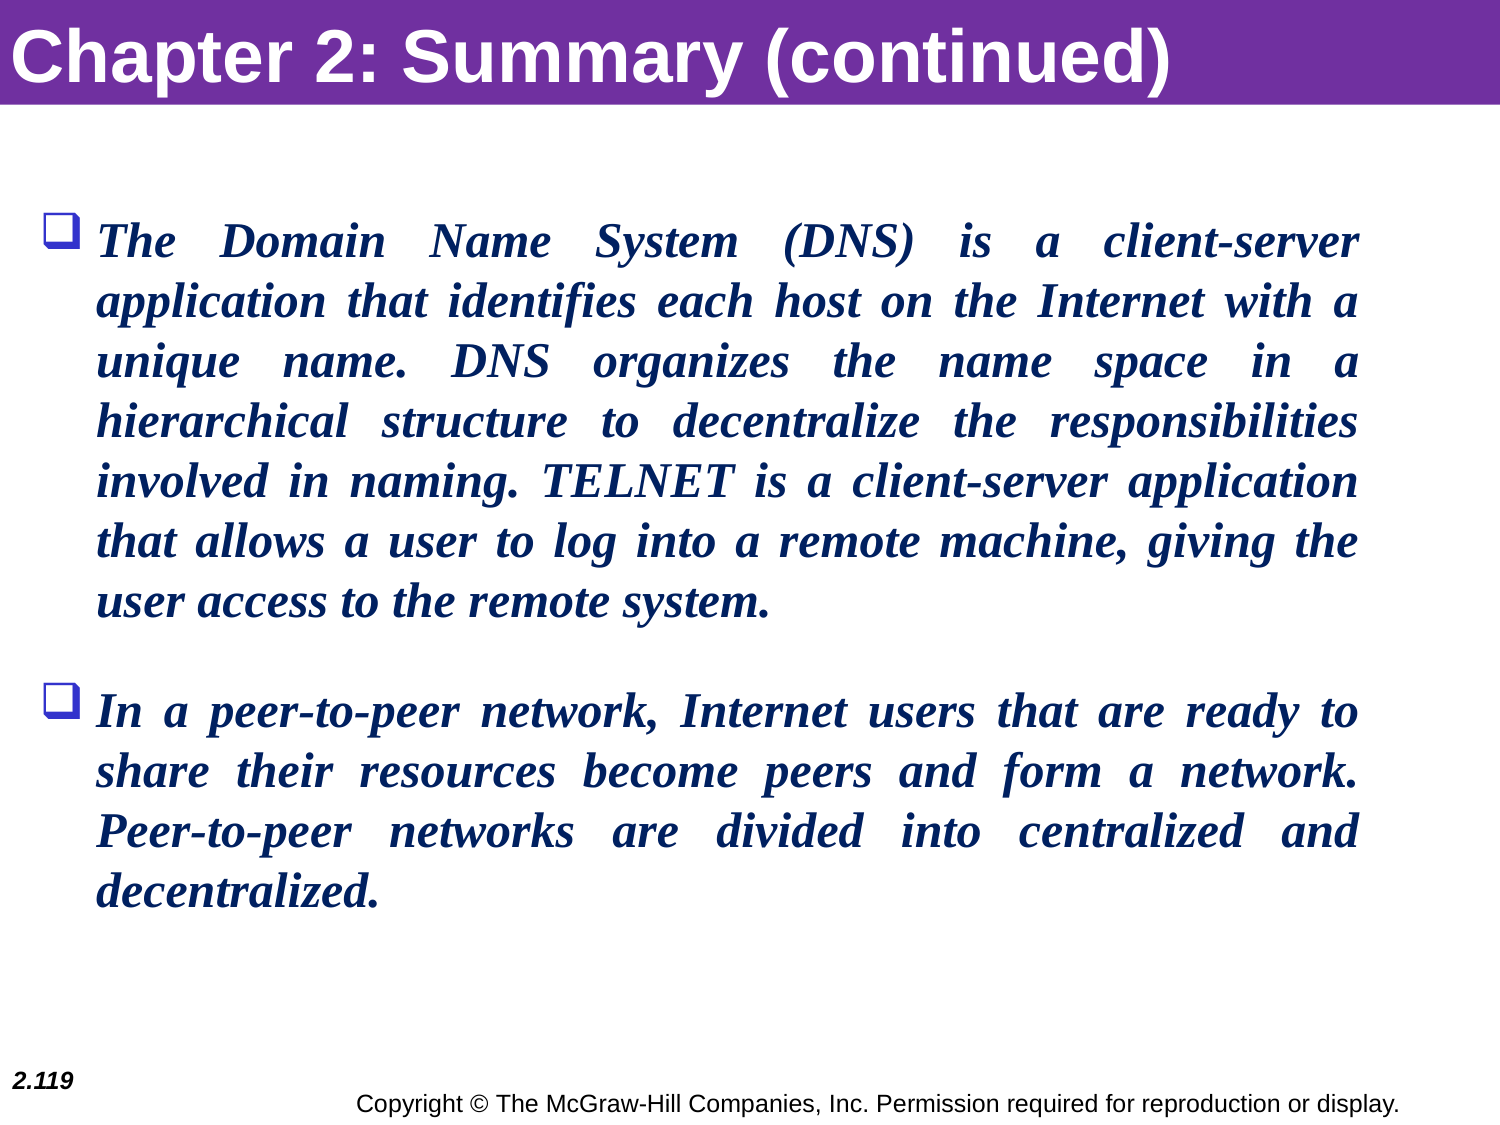

Chapter 2: Summary (continued)
The Domain Name System (DNS) is a client-server application that identifies each host on the Internet with a unique name. DNS organizes the name space in a hierarchical structure to decentralize the responsibilities involved in naming. TELNET is a client-server application that allows a user to log into a remote machine, giving the user access to the remote system.
In a peer-to-peer network, Internet users that are ready to share their resources become peers and form a network. Peer-to-peer networks are divided into centralized and decentralized.

2.119